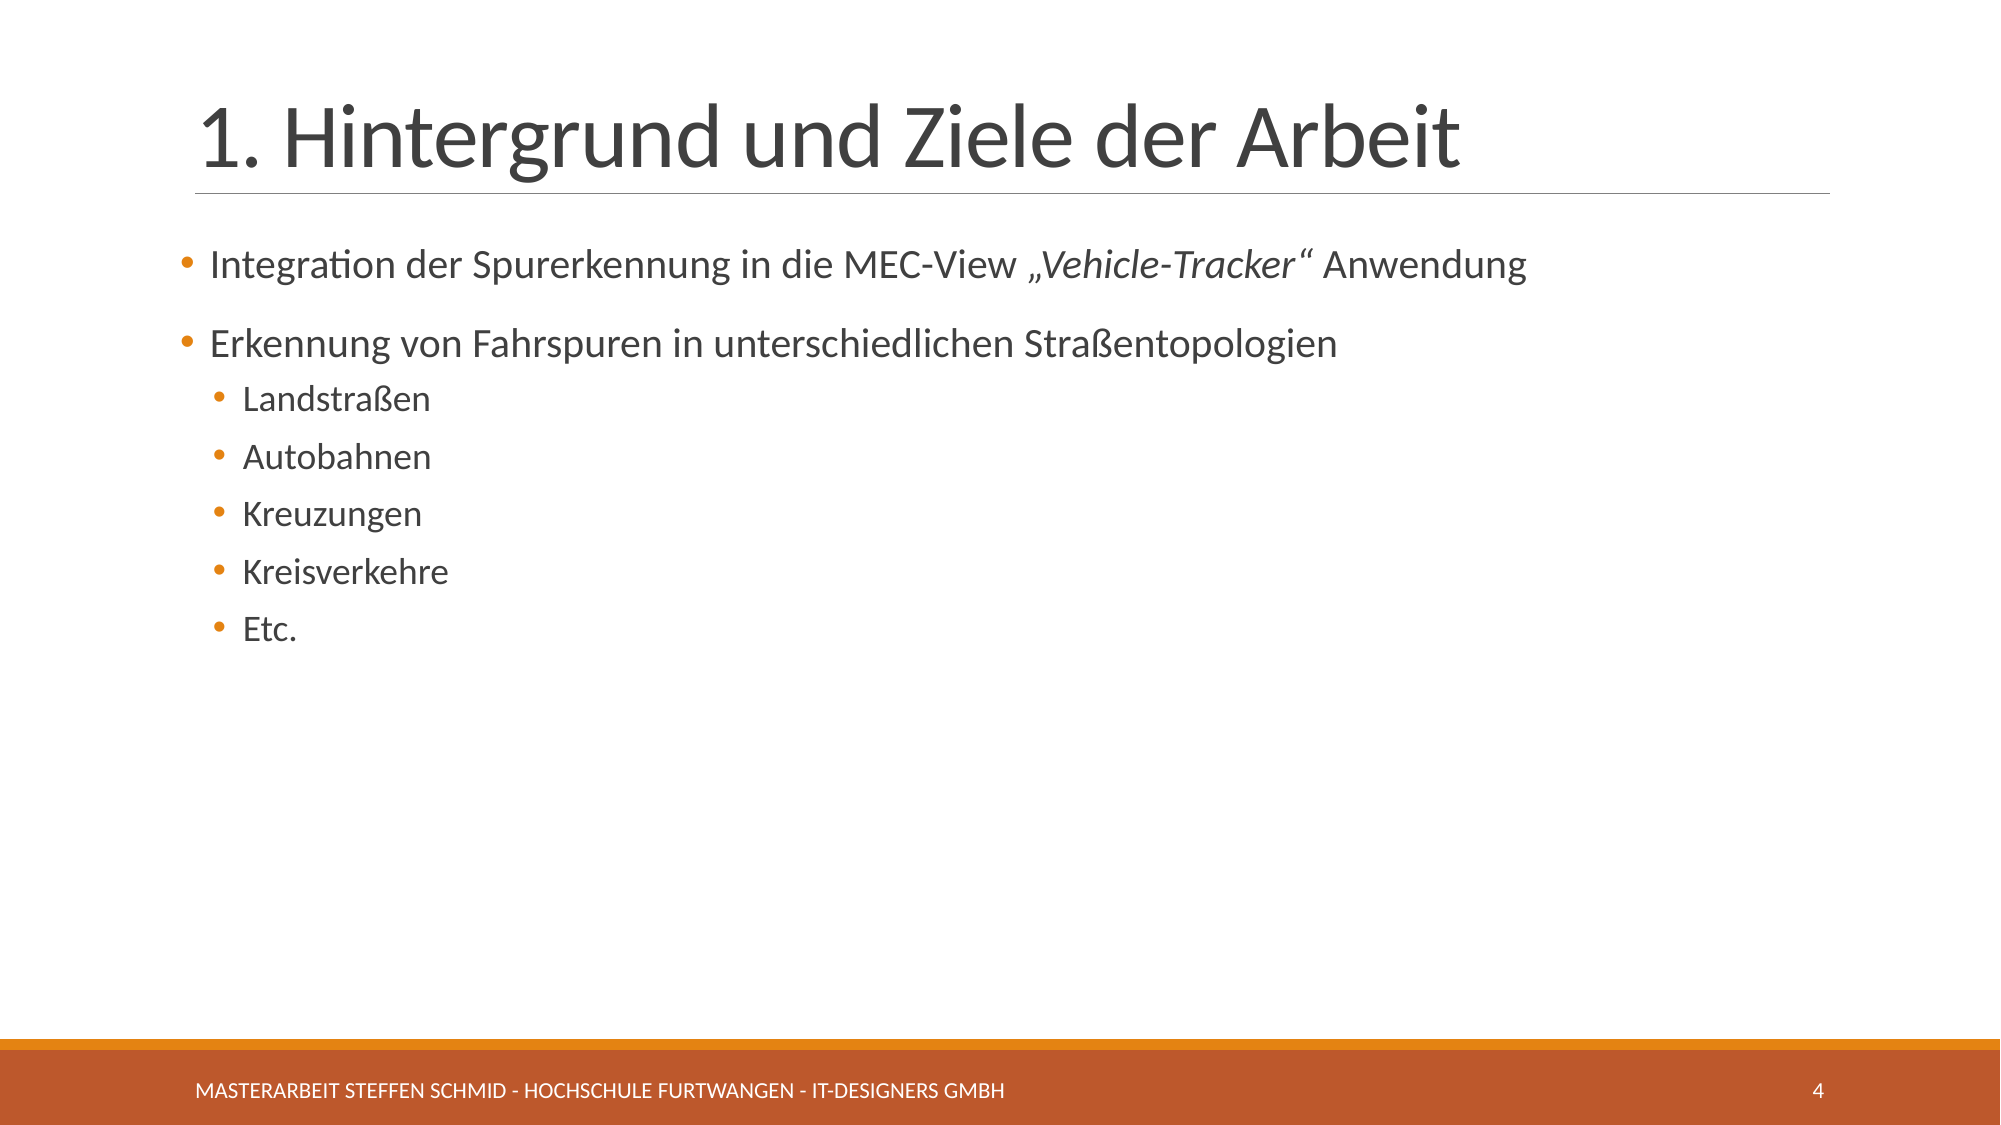

# 1. Hintergrund und Ziele der Arbeit
Integration der Spurerkennung in die MEC-View „Vehicle-Tracker“ Anwendung
Erkennung von Fahrspuren in unterschiedlichen Straßentopologien
Landstraßen
Autobahnen
Kreuzungen
Kreisverkehre
Etc.
Masterarbeit Steffen Schmid - Hochschule Furtwangen - IT-Designers GmbH
4